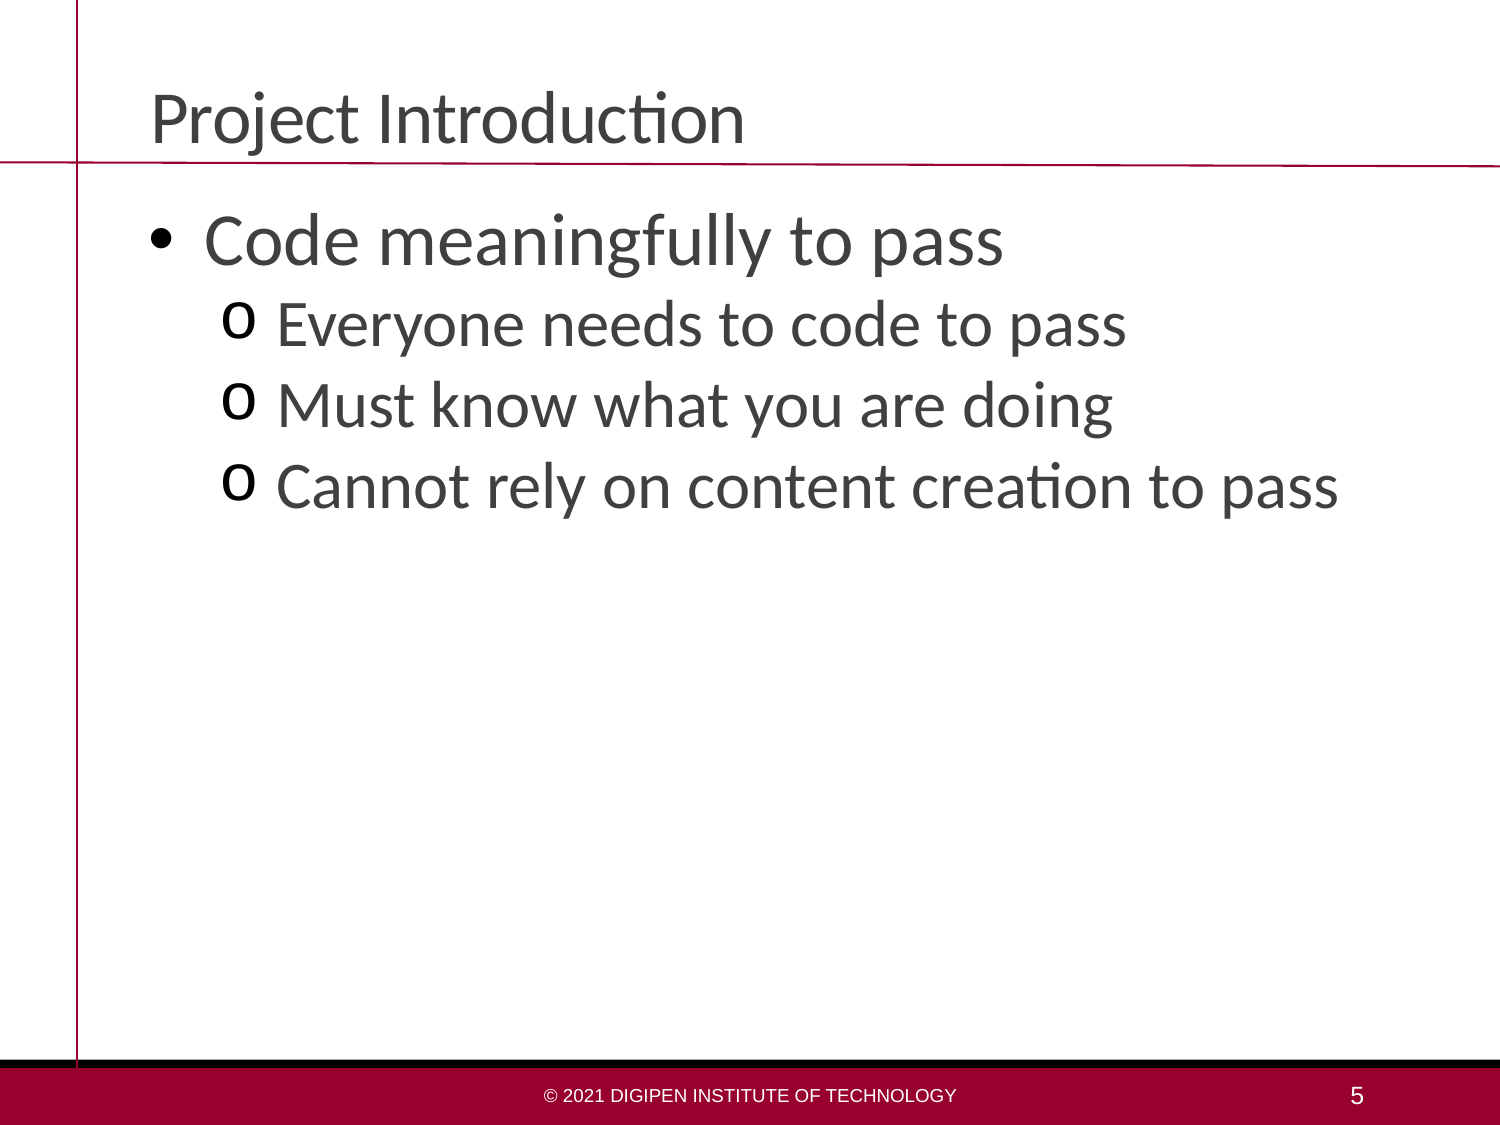

# Project Introduction
Code meaningfully to pass
Everyone needs to code to pass
Must know what you are doing
Cannot rely on content creation to pass
© 2021 DigiPen Institute of Technology
5